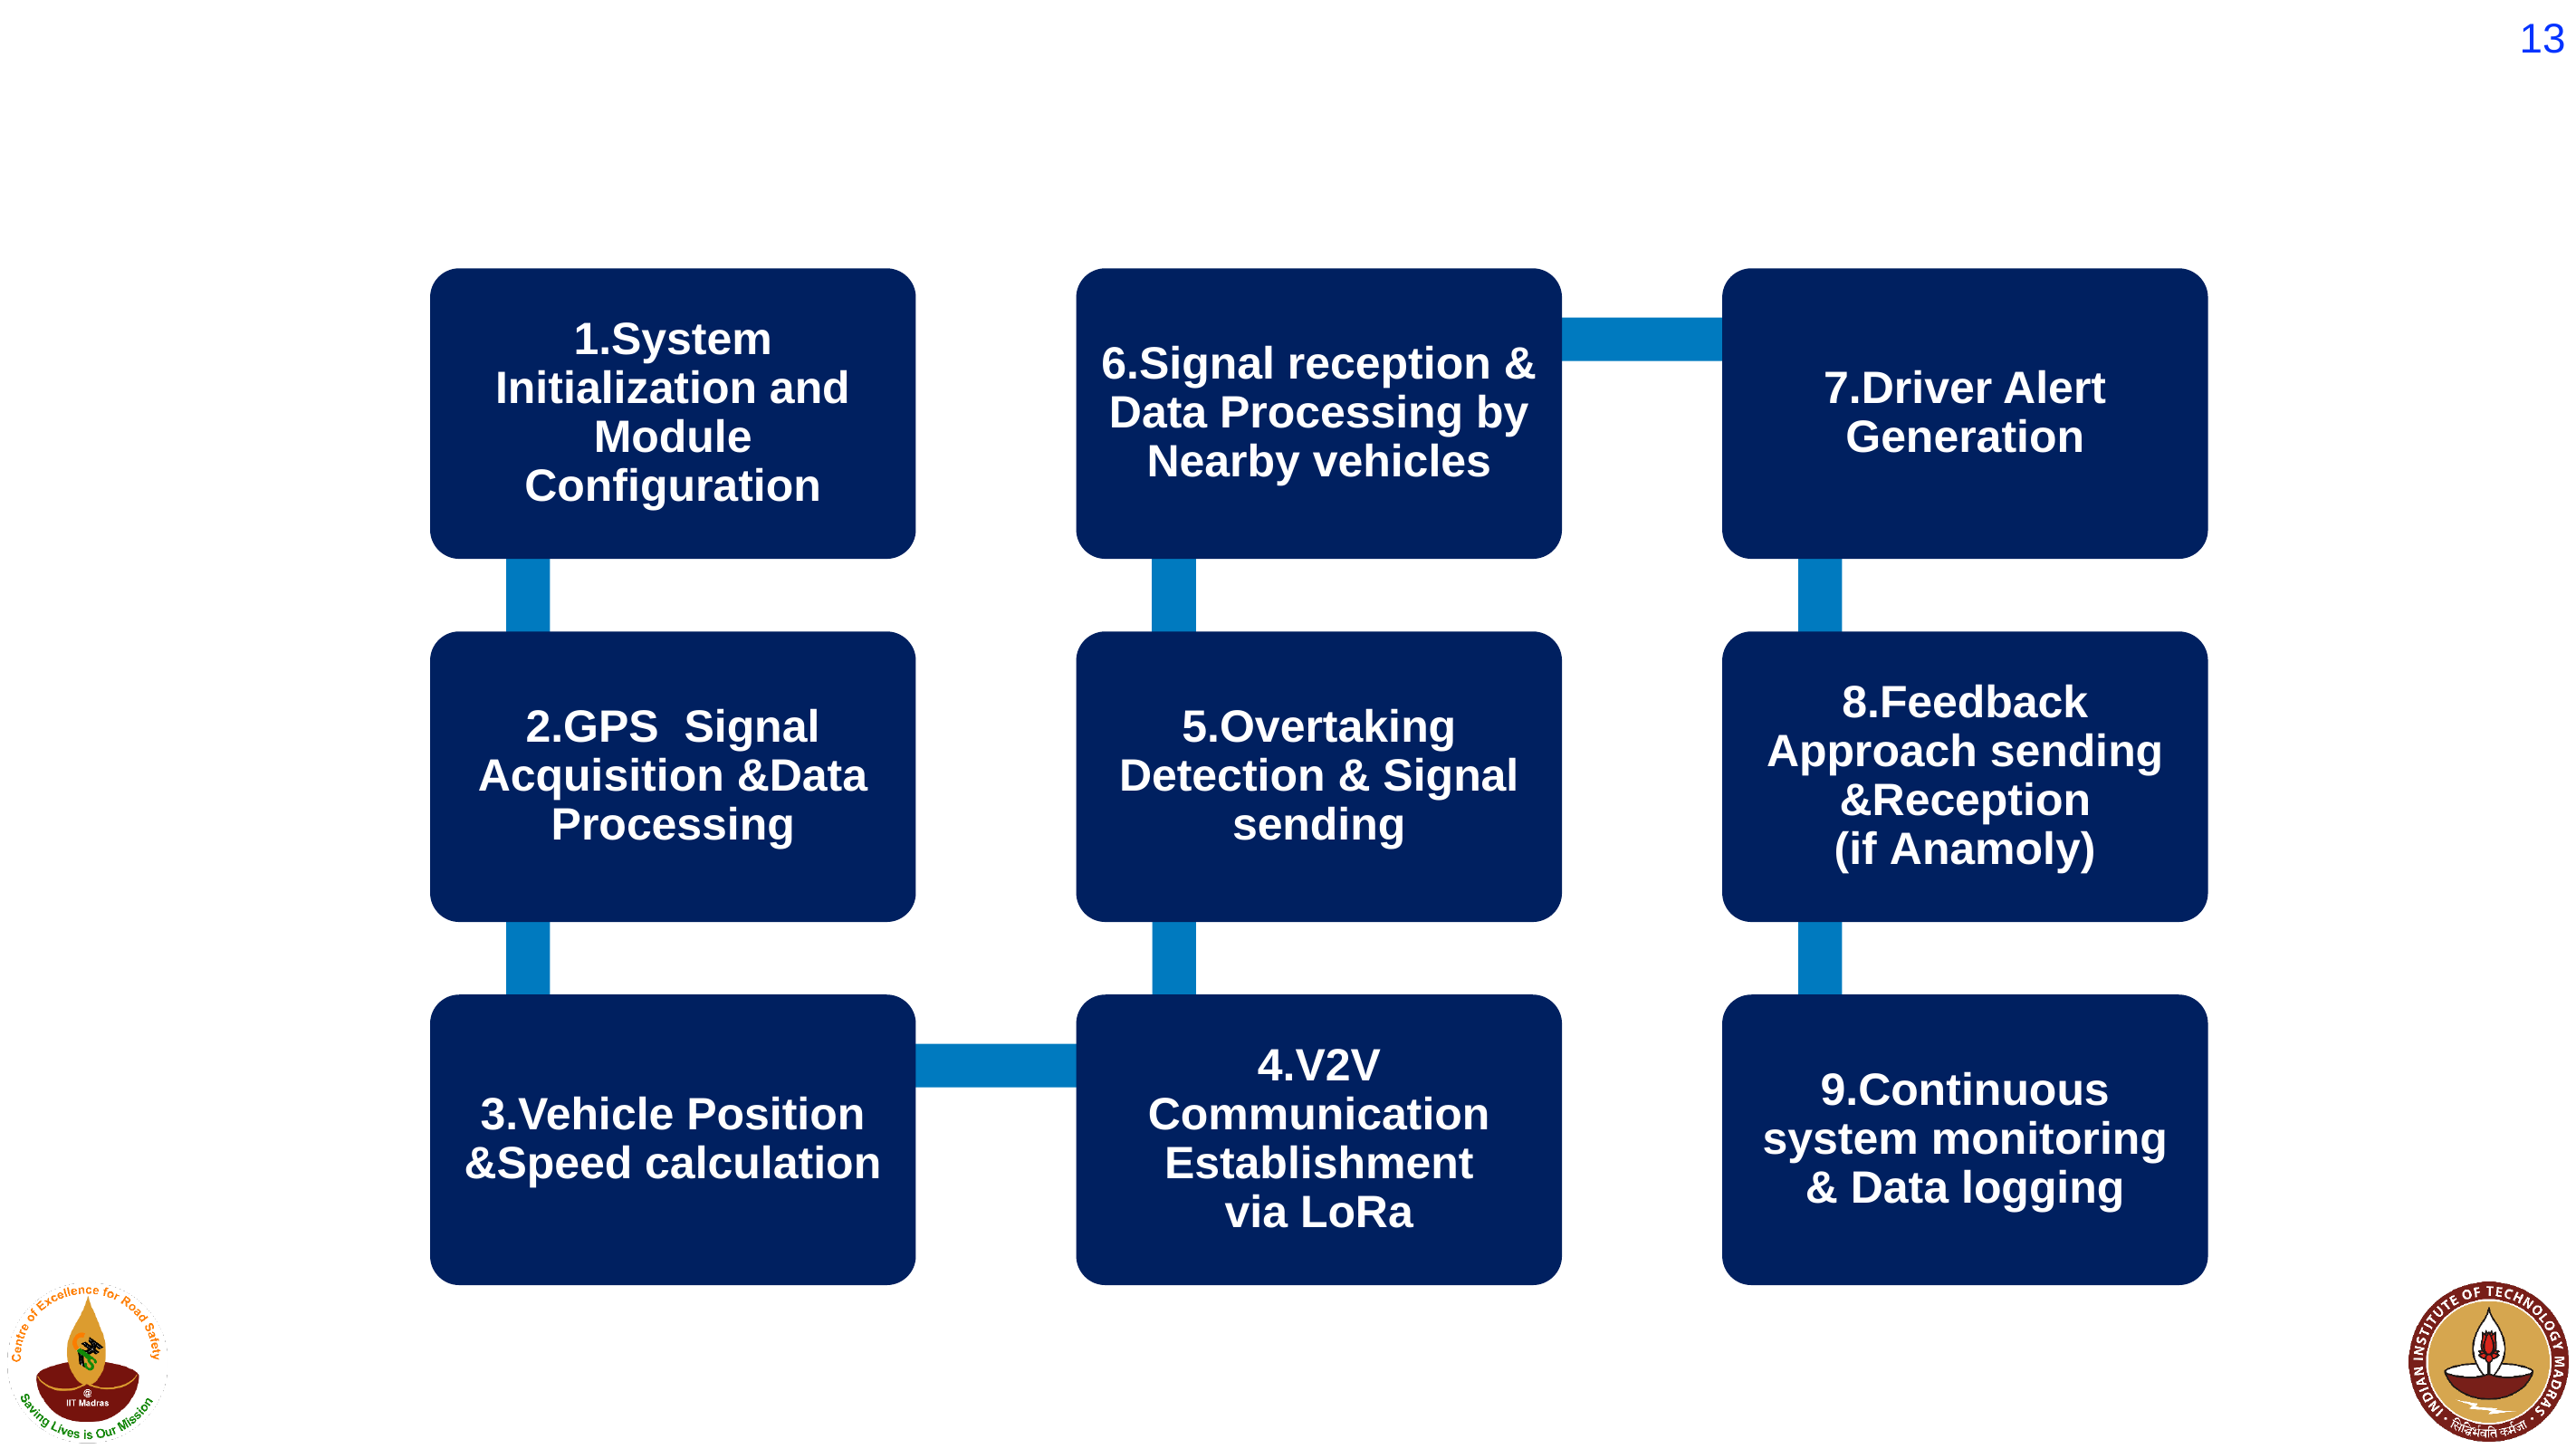

13
1.System Initialization and Module Configuration
6.Signal reception & Data Processing by Nearby vehicles
7.Driver Alert Generation

2.GPS  Signal Acquisition &Data Processing
5.Overtaking Detection & Signal sending
8.Feedback Approach sending &Reception (if Anamoly)

3.Vehicle Position &Speed calculation
4.V2V Communication Establishment via LoRa
9.Continuous system monitoring & Data logging